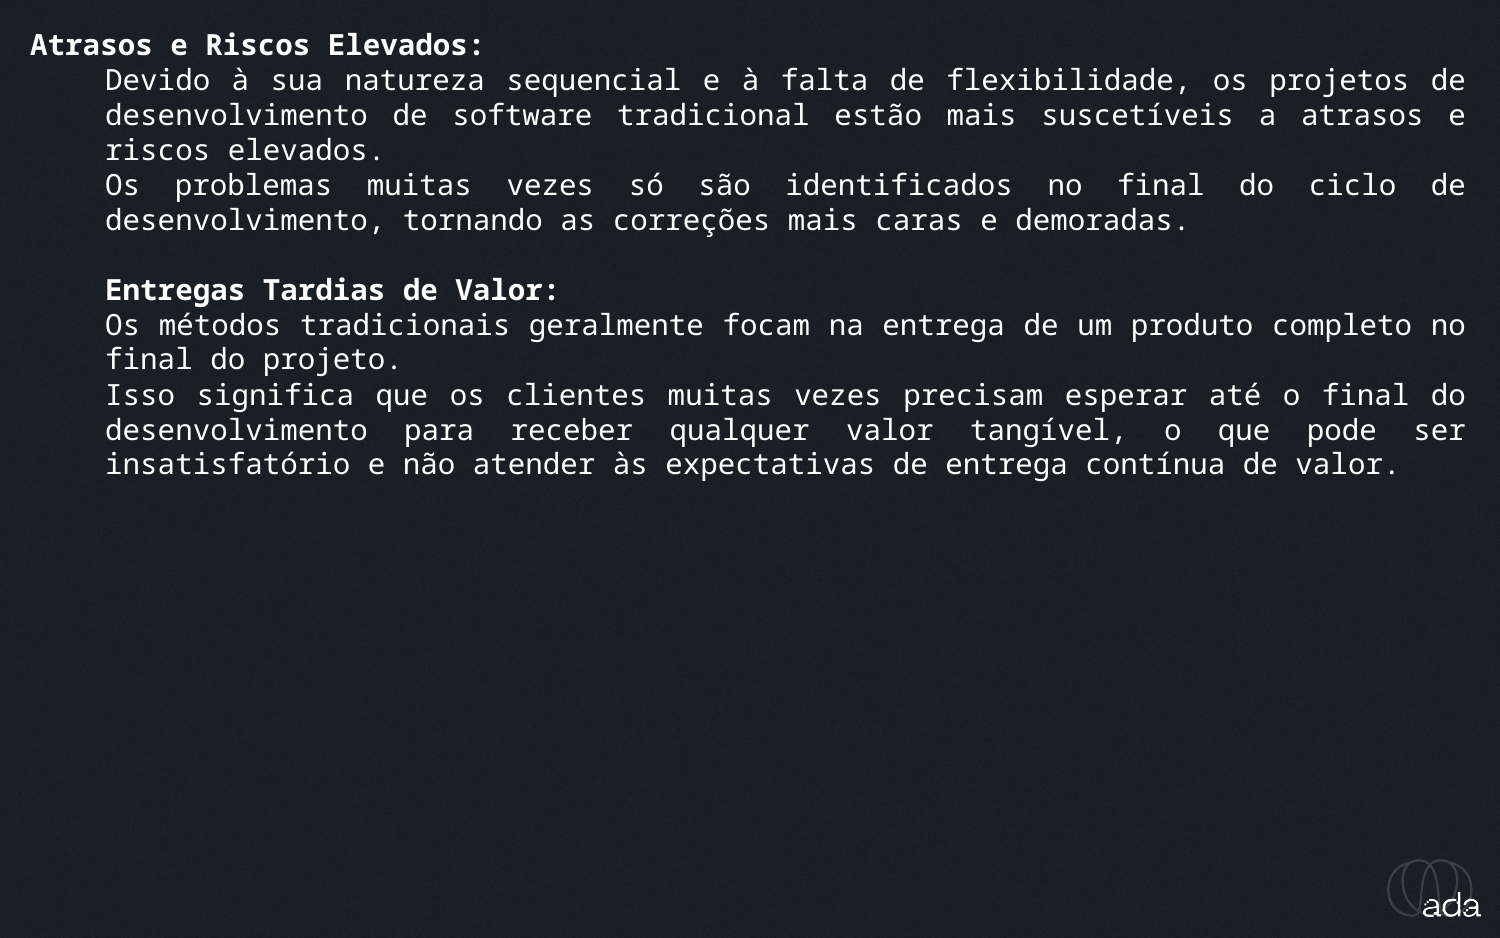

_Desafios no Desenvolvimento de Software Tradicional
Atrasos e Riscos Elevados:
Devido à sua natureza sequencial e à falta de flexibilidade, os projetos de desenvolvimento de software tradicional estão mais suscetíveis a atrasos e riscos elevados.
Os problemas muitas vezes só são identificados no final do ciclo de desenvolvimento, tornando as correções mais caras e demoradas.

Entregas Tardias de Valor:
Os métodos tradicionais geralmente focam na entrega de um produto completo no final do projeto.
Isso significa que os clientes muitas vezes precisam esperar até o final do desenvolvimento para receber qualquer valor tangível, o que pode ser insatisfatório e não atender às expectativas de entrega contínua de valor.